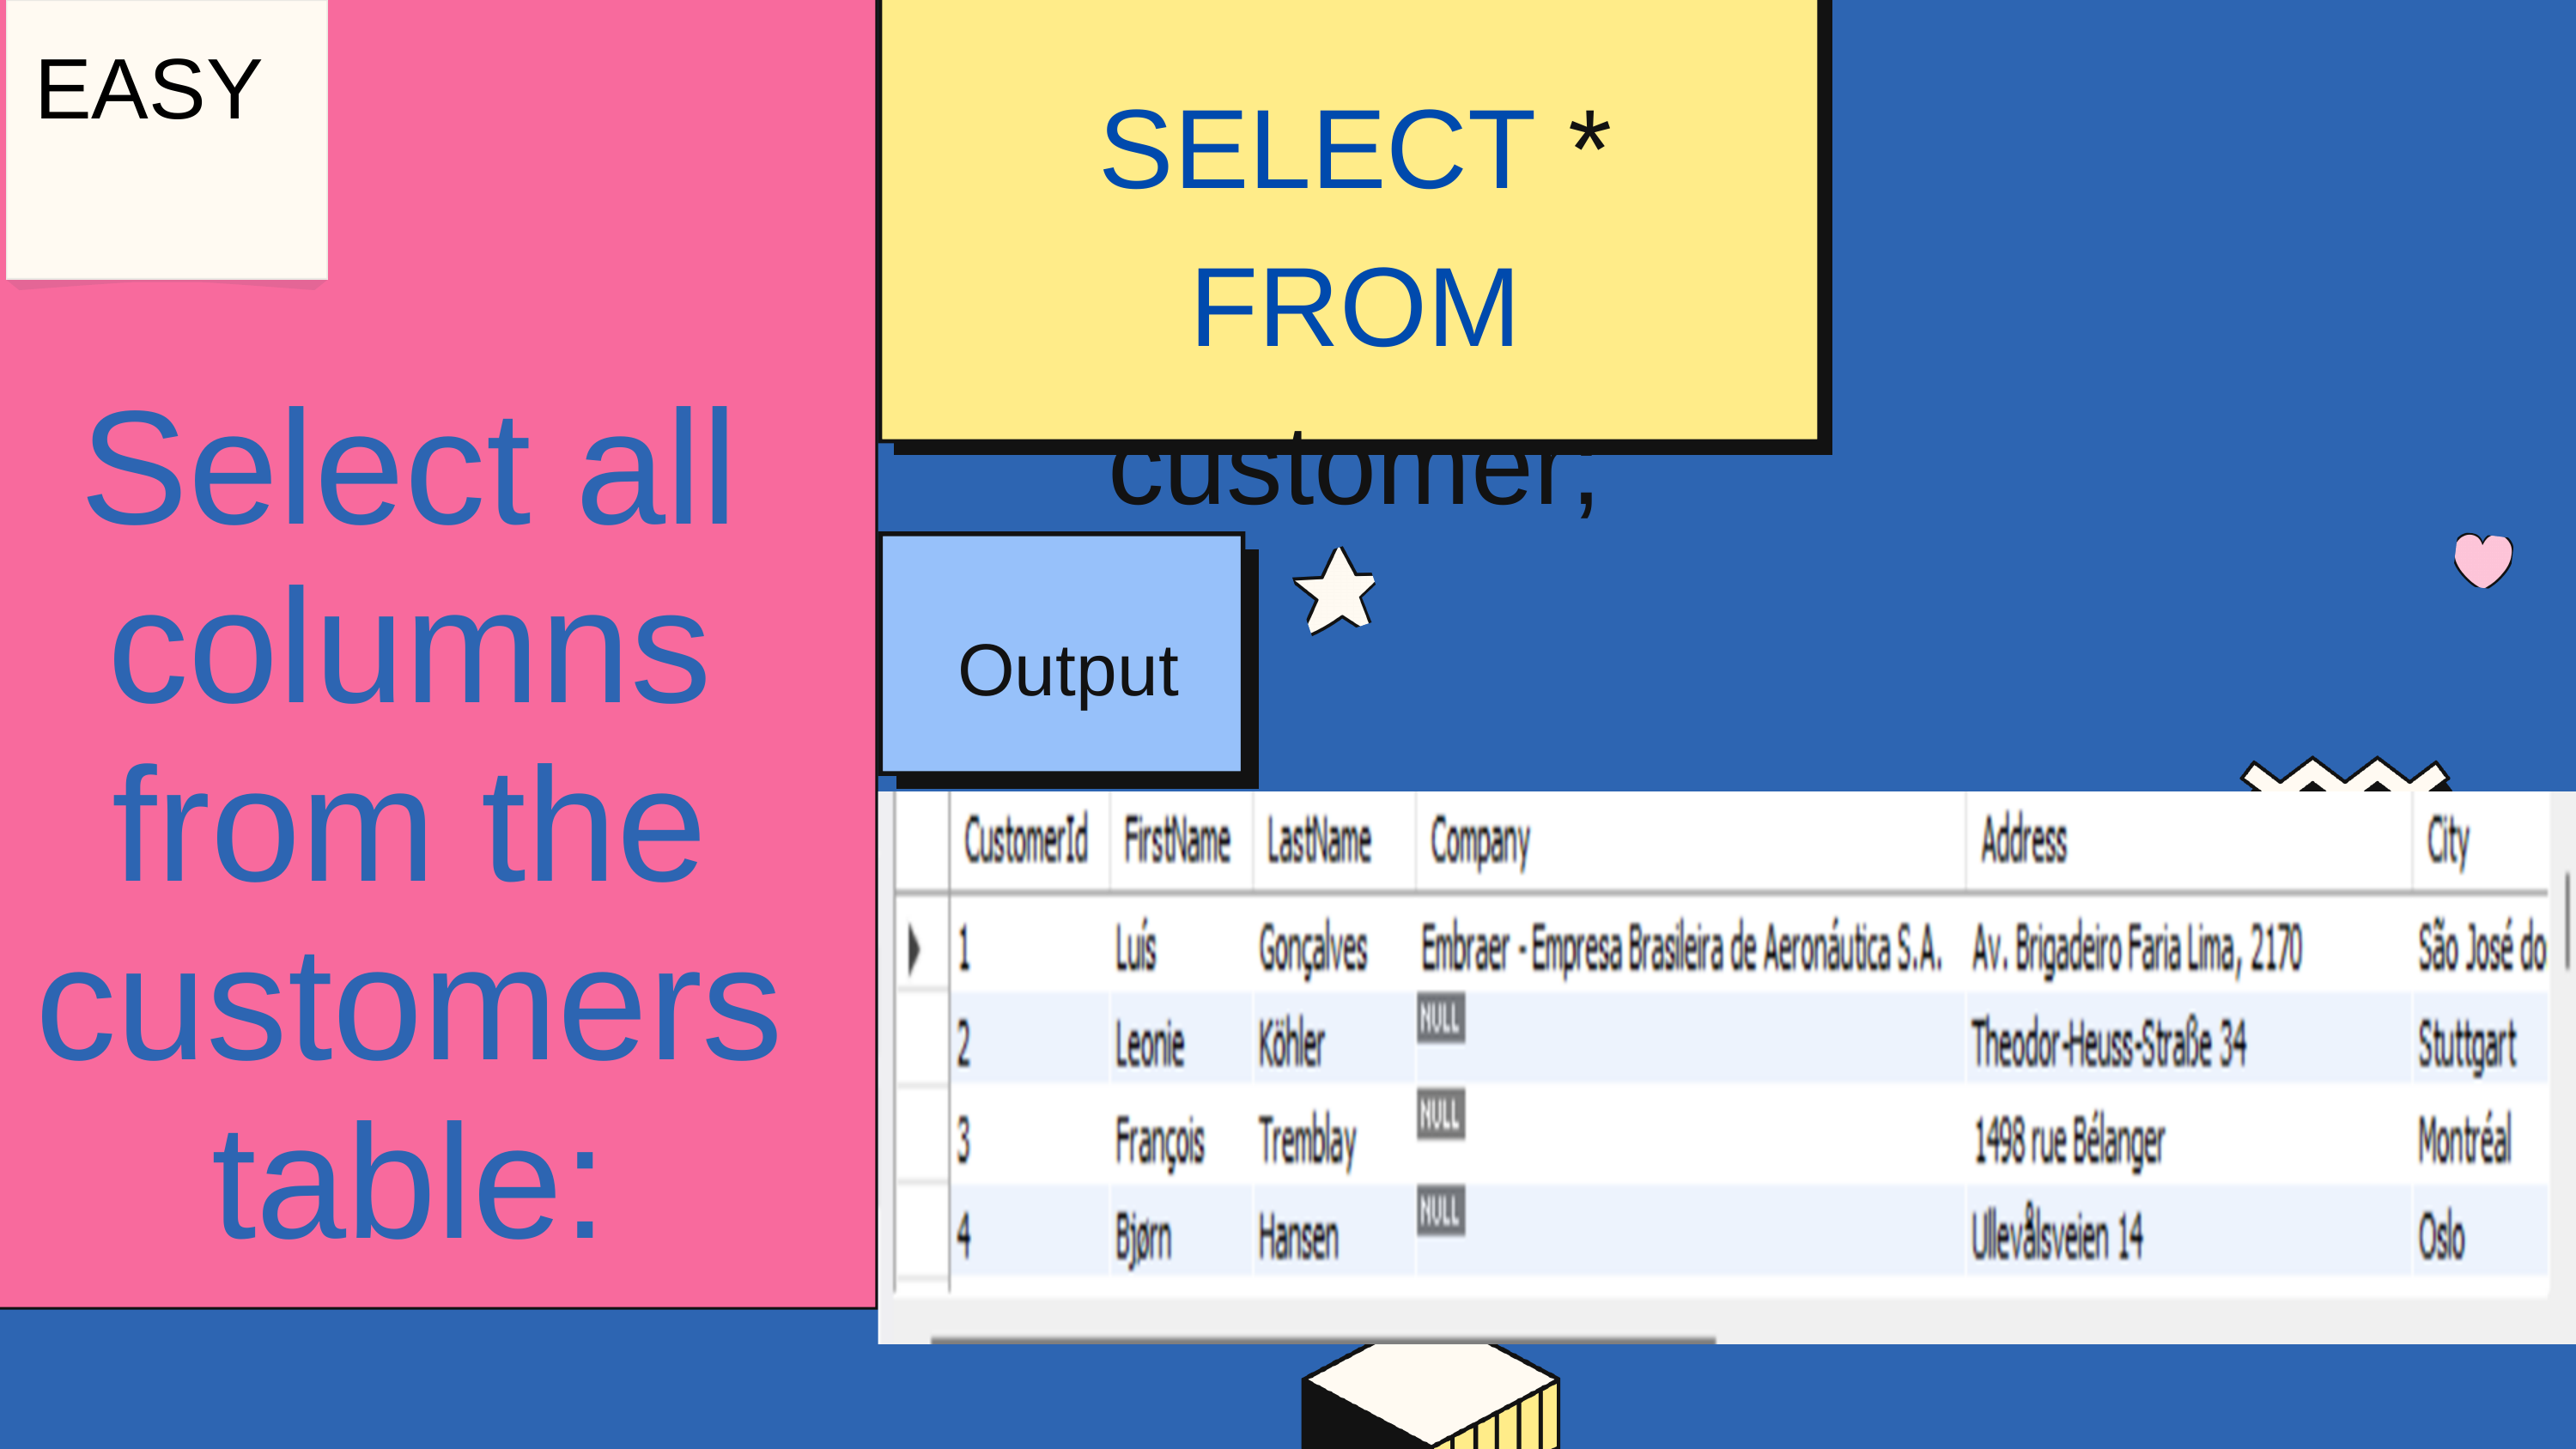

SELECT * FROM customer;

EASY
Select all columns from the customers table:

Output